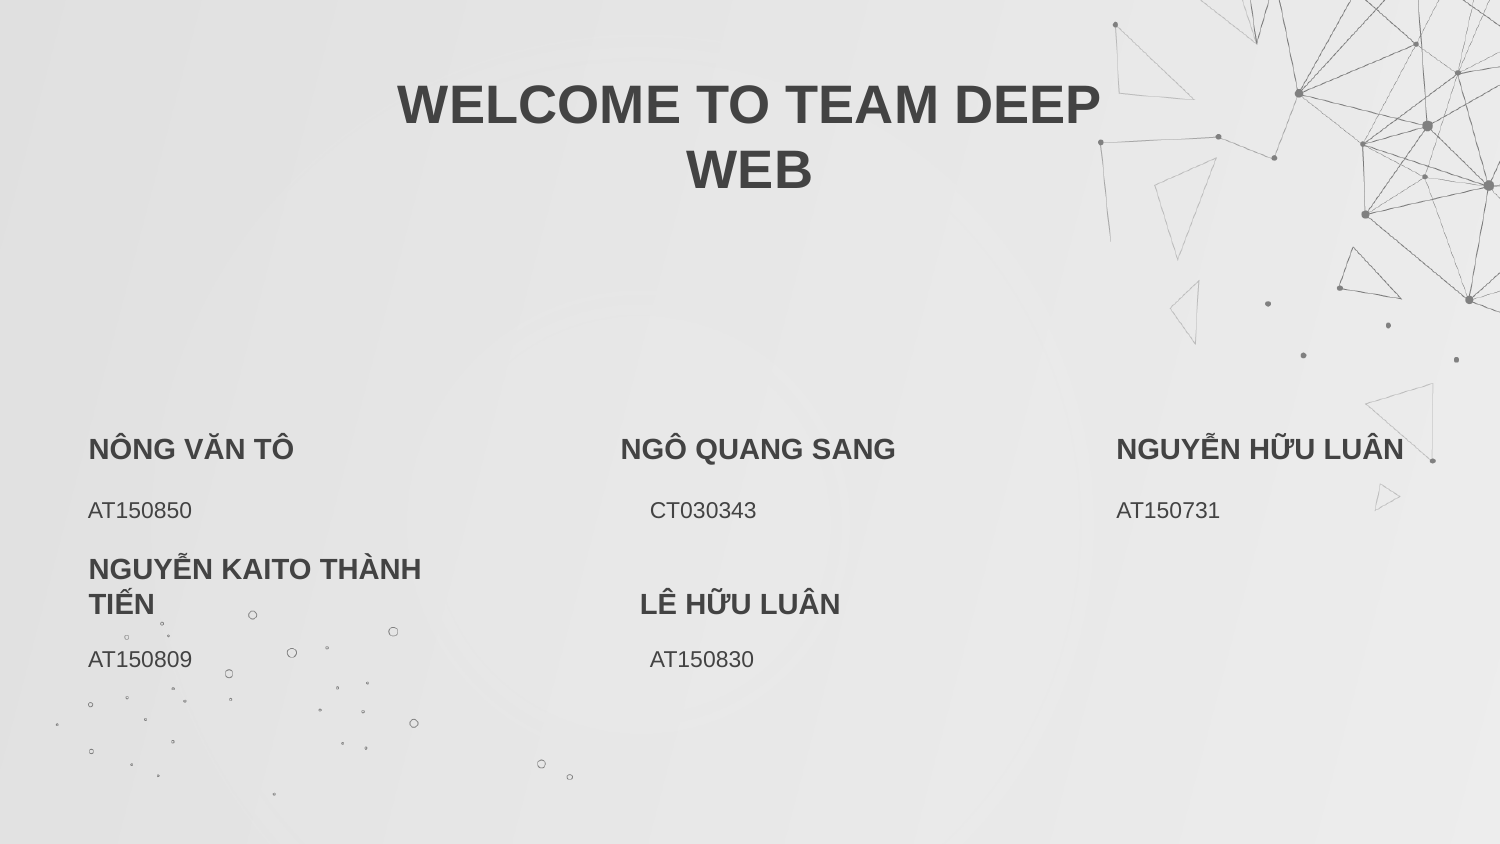

# WELCOME TO TEAM DEEP WEB

NGÔ QUANG SANG
NGUYỄN HỮU LUÂN
NÔNG VĂN TÔ
AT150731
AT150850
CT030343
NGUYỄN KAITO THÀNH TIẾN
LÊ HỮU LUÂN
AT150809
AT150830